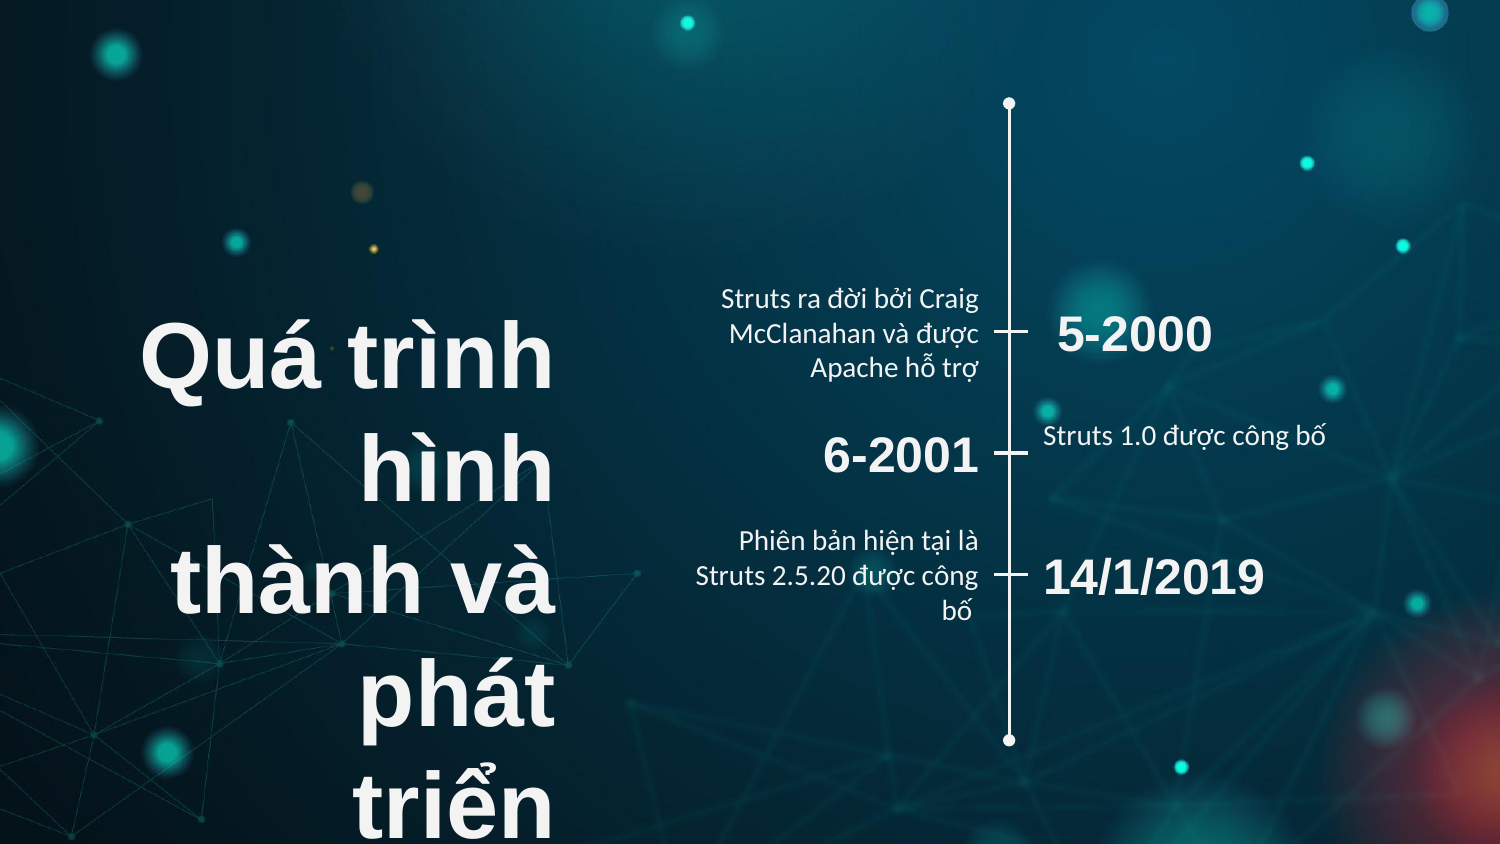

# Quá trình hình thành và phát triển
Struts ra đời bởi Craig McClanahan và được Apache hỗ trợ
 5-2000
6-2001
Struts 1.0 được công bố
Phiên bản hiện tại là Struts 2.5.20 được công bố
14/1/2019